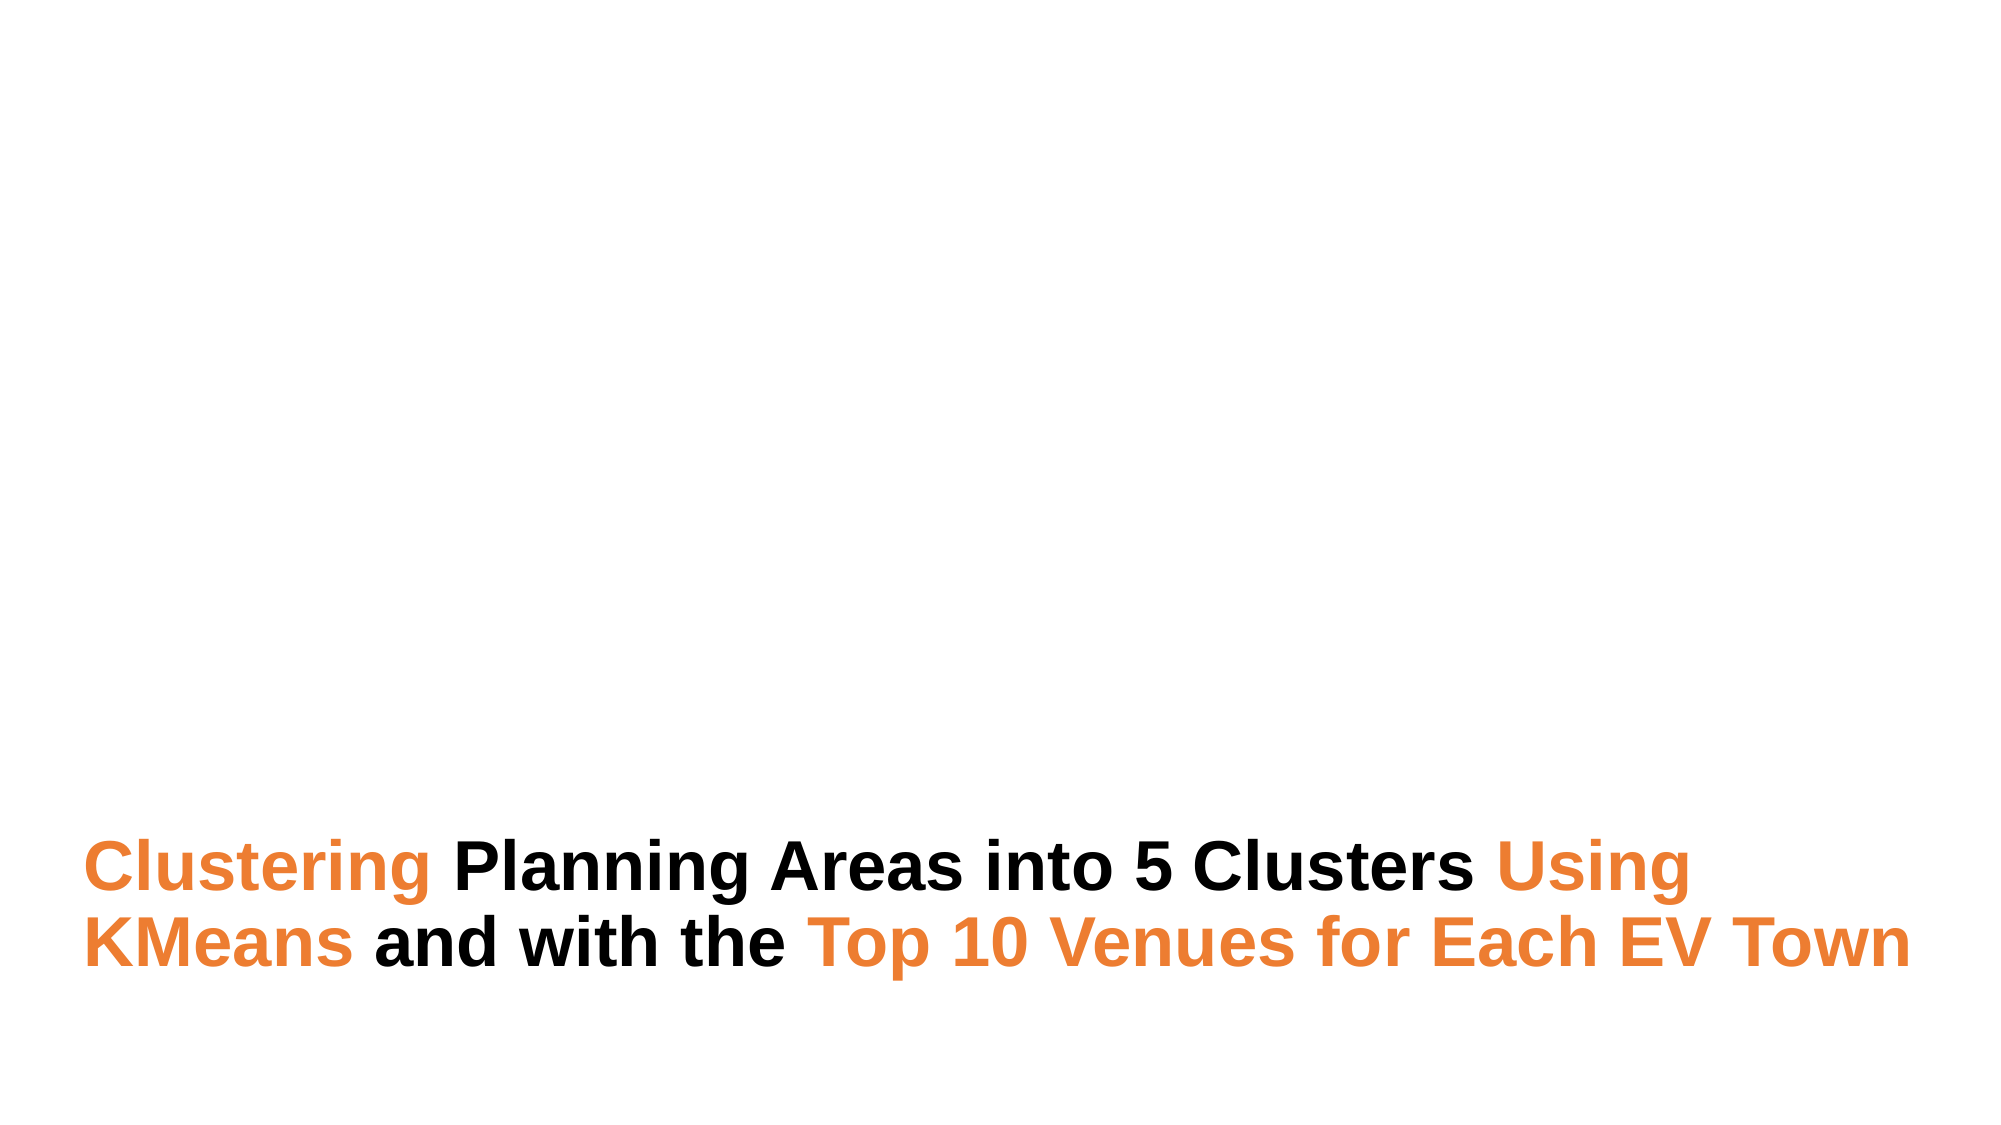

# Clustering Planning Areas into 5 Clusters Using KMeans and with the Top 10 Venues for Each EV Town